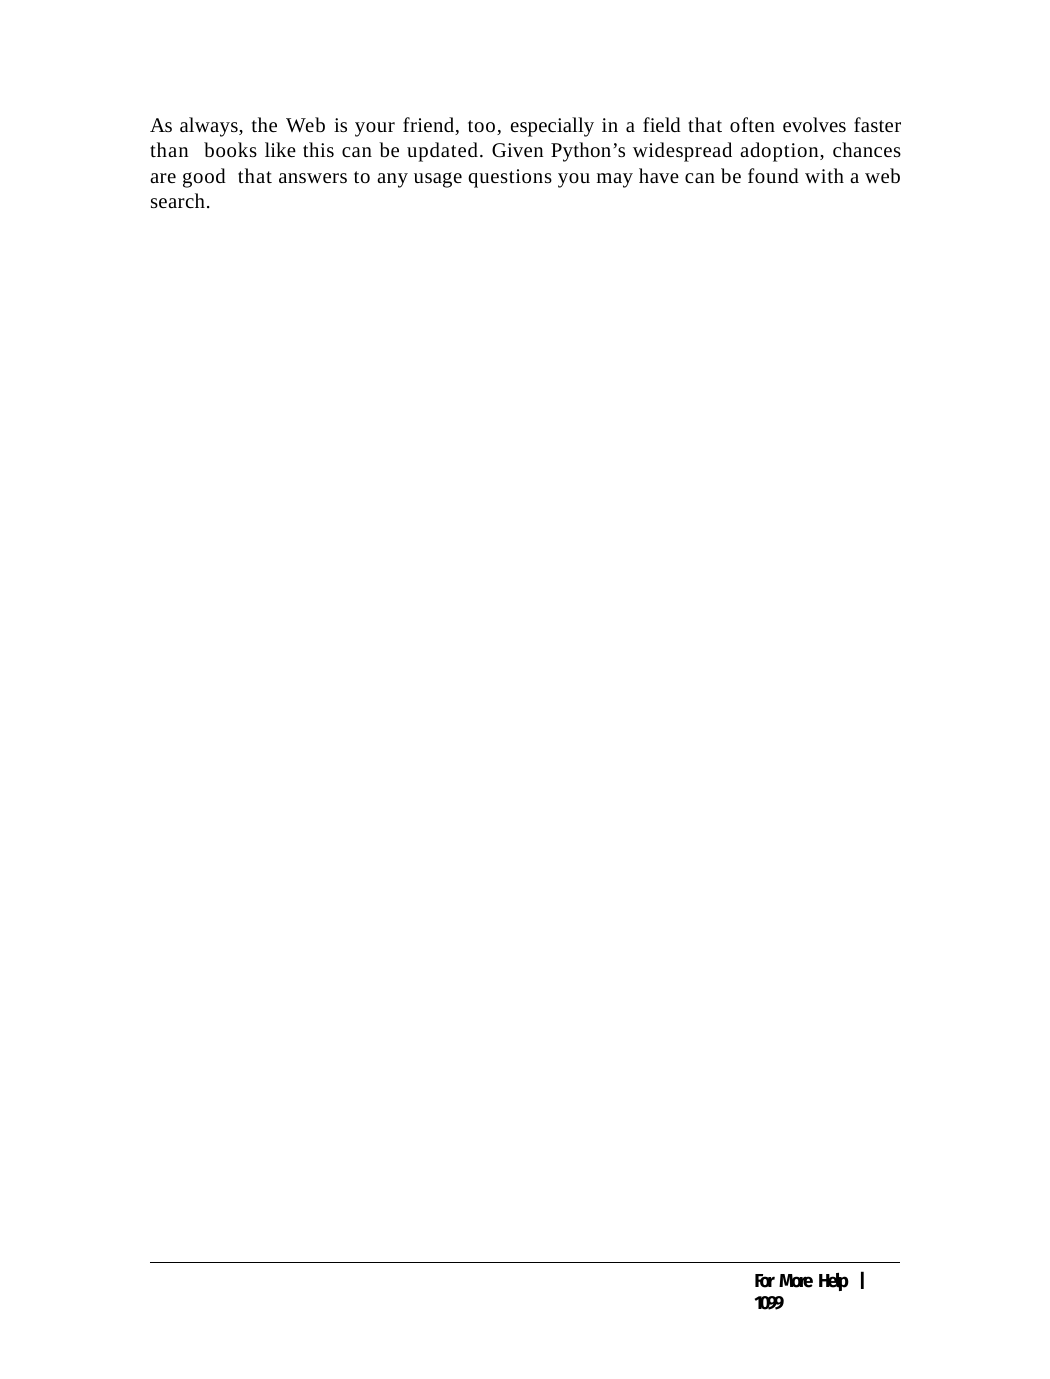

As always, the Web is your friend, too, especially in a field that often evolves faster than  books like this can be updated. Given Python’s widespread adoption, chances are good  that answers to any usage questions you may have can be found with a web search.

For More Help  |  1099